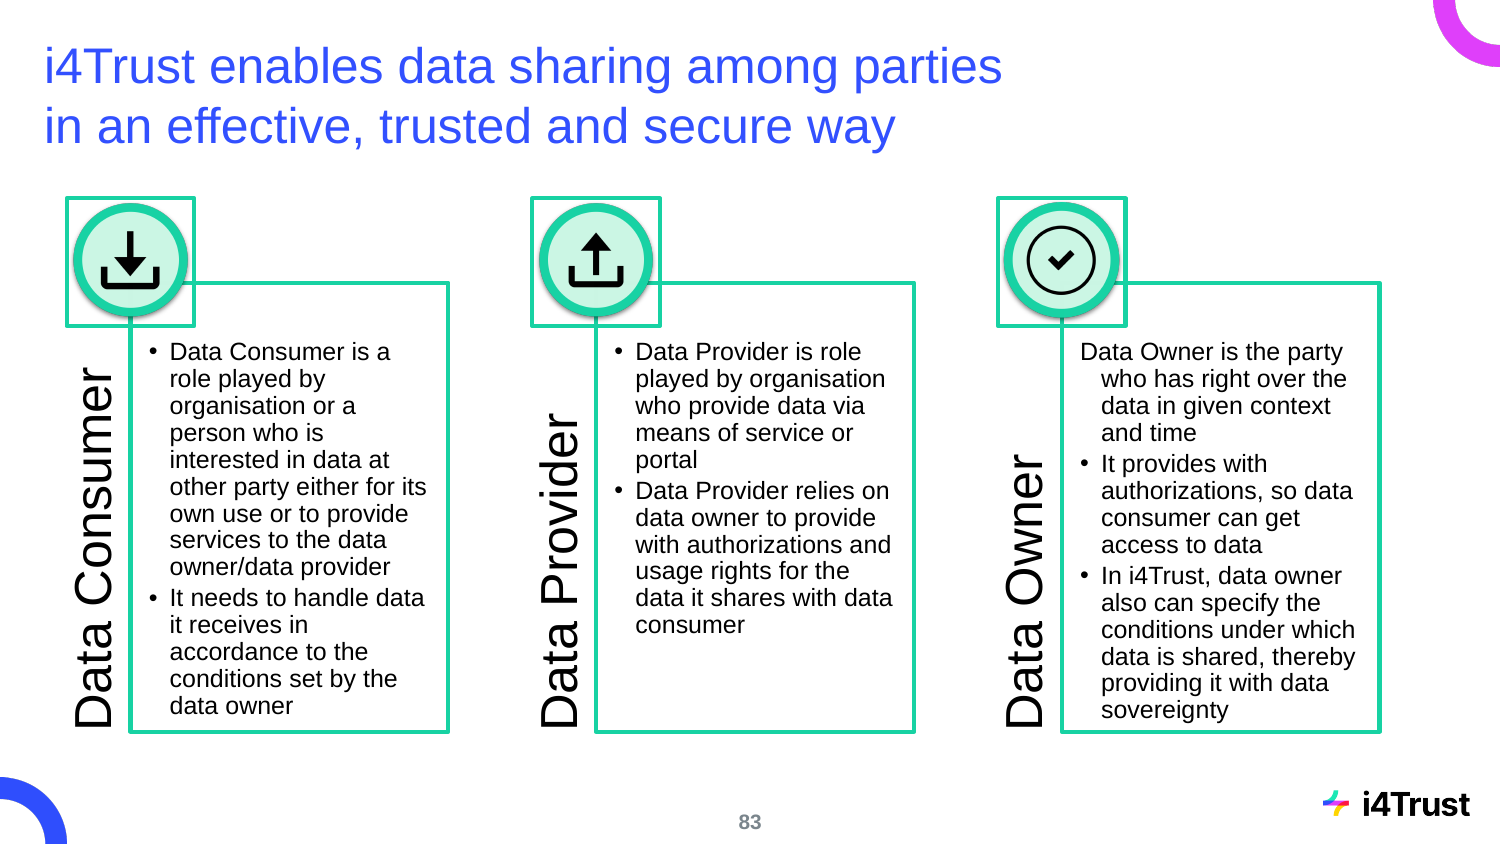

# i4Trust enables data sharing among parties in an effective, trusted and secure way

Data Consumer is a role played by organisation or a person who is interested in data at other party either for its own use or to provide services to the data owner/data provider
It needs to handle data it receives in accordance to the conditions set by the data owner

Data Provider is role played by organisation who provide data via means of service or portal
Data Provider relies on data owner to provide with authorizations and usage rights for the data it shares with data consumer

Data Owner is the party who has right over the data in given context and time
It provides with authorizations, so data consumer can get access to data
In i4Trust, data owner also can specify the conditions under which data is shared, thereby providing it with data sovereignty

Data Consumer

Data Provider

Data Owner
83